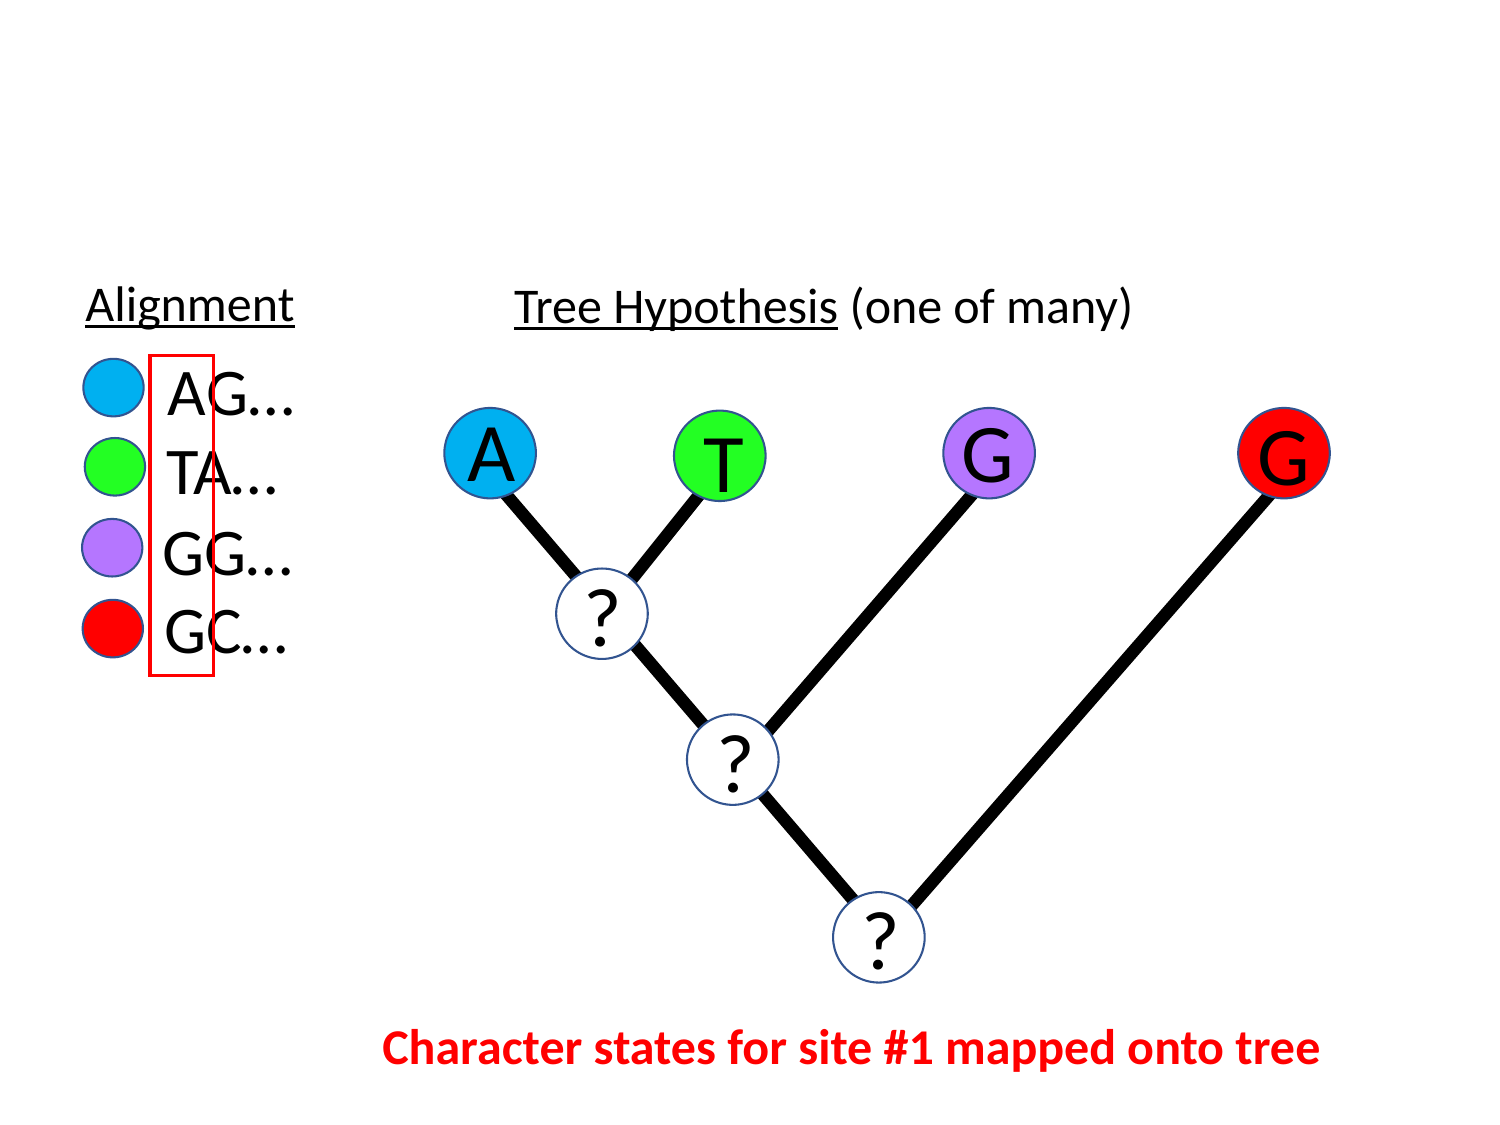

Alignment
Tree Hypothesis (one of many)
AG…

A
G
G
T

?

?

?

TA…

GG…

GC…

Character states for site #1 mapped onto tree